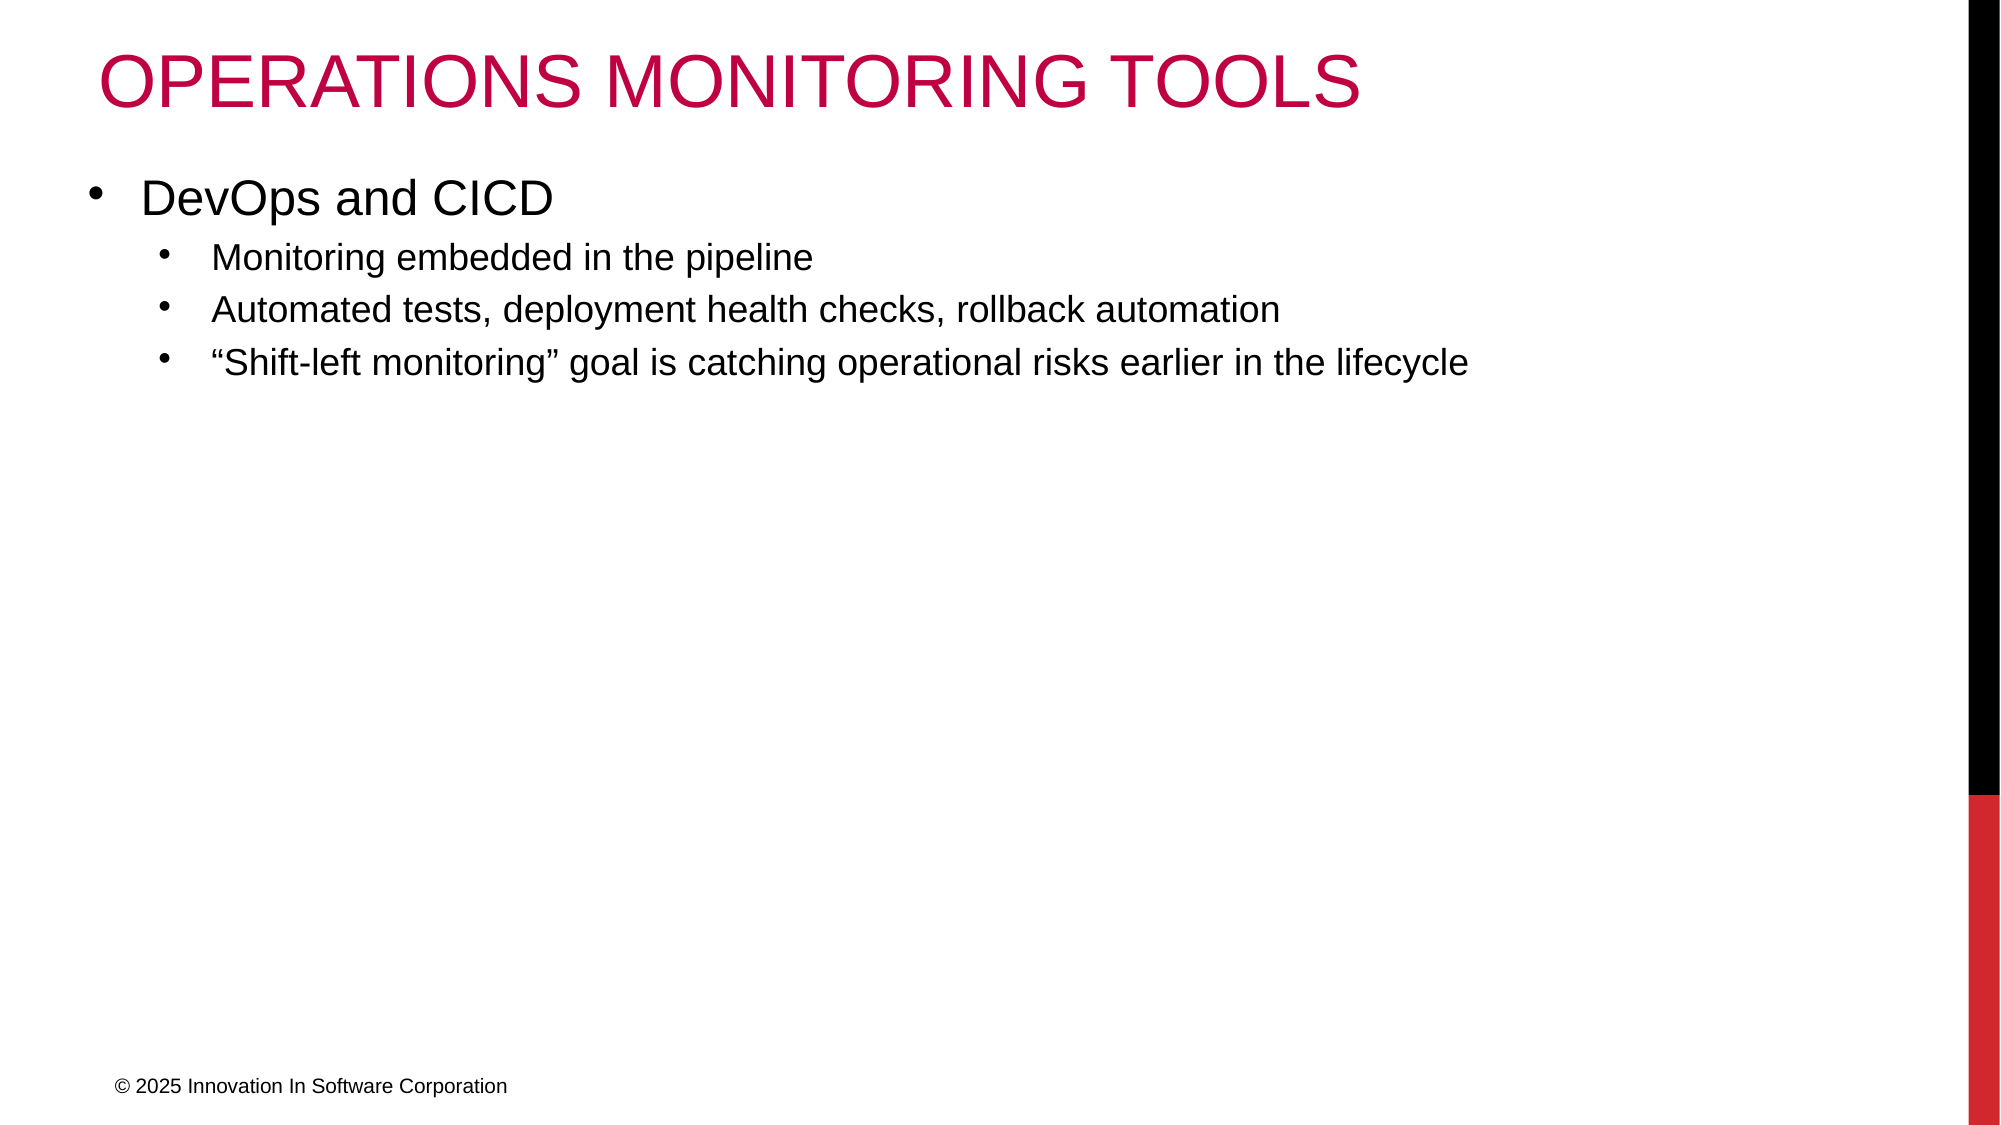

# Operations Monitoring Tools
DevOps and CICD
Monitoring embedded in the pipeline
Automated tests, deployment health checks, rollback automation
“Shift-left monitoring” goal is catching operational risks earlier in the lifecycle
© 2025 Innovation In Software Corporation